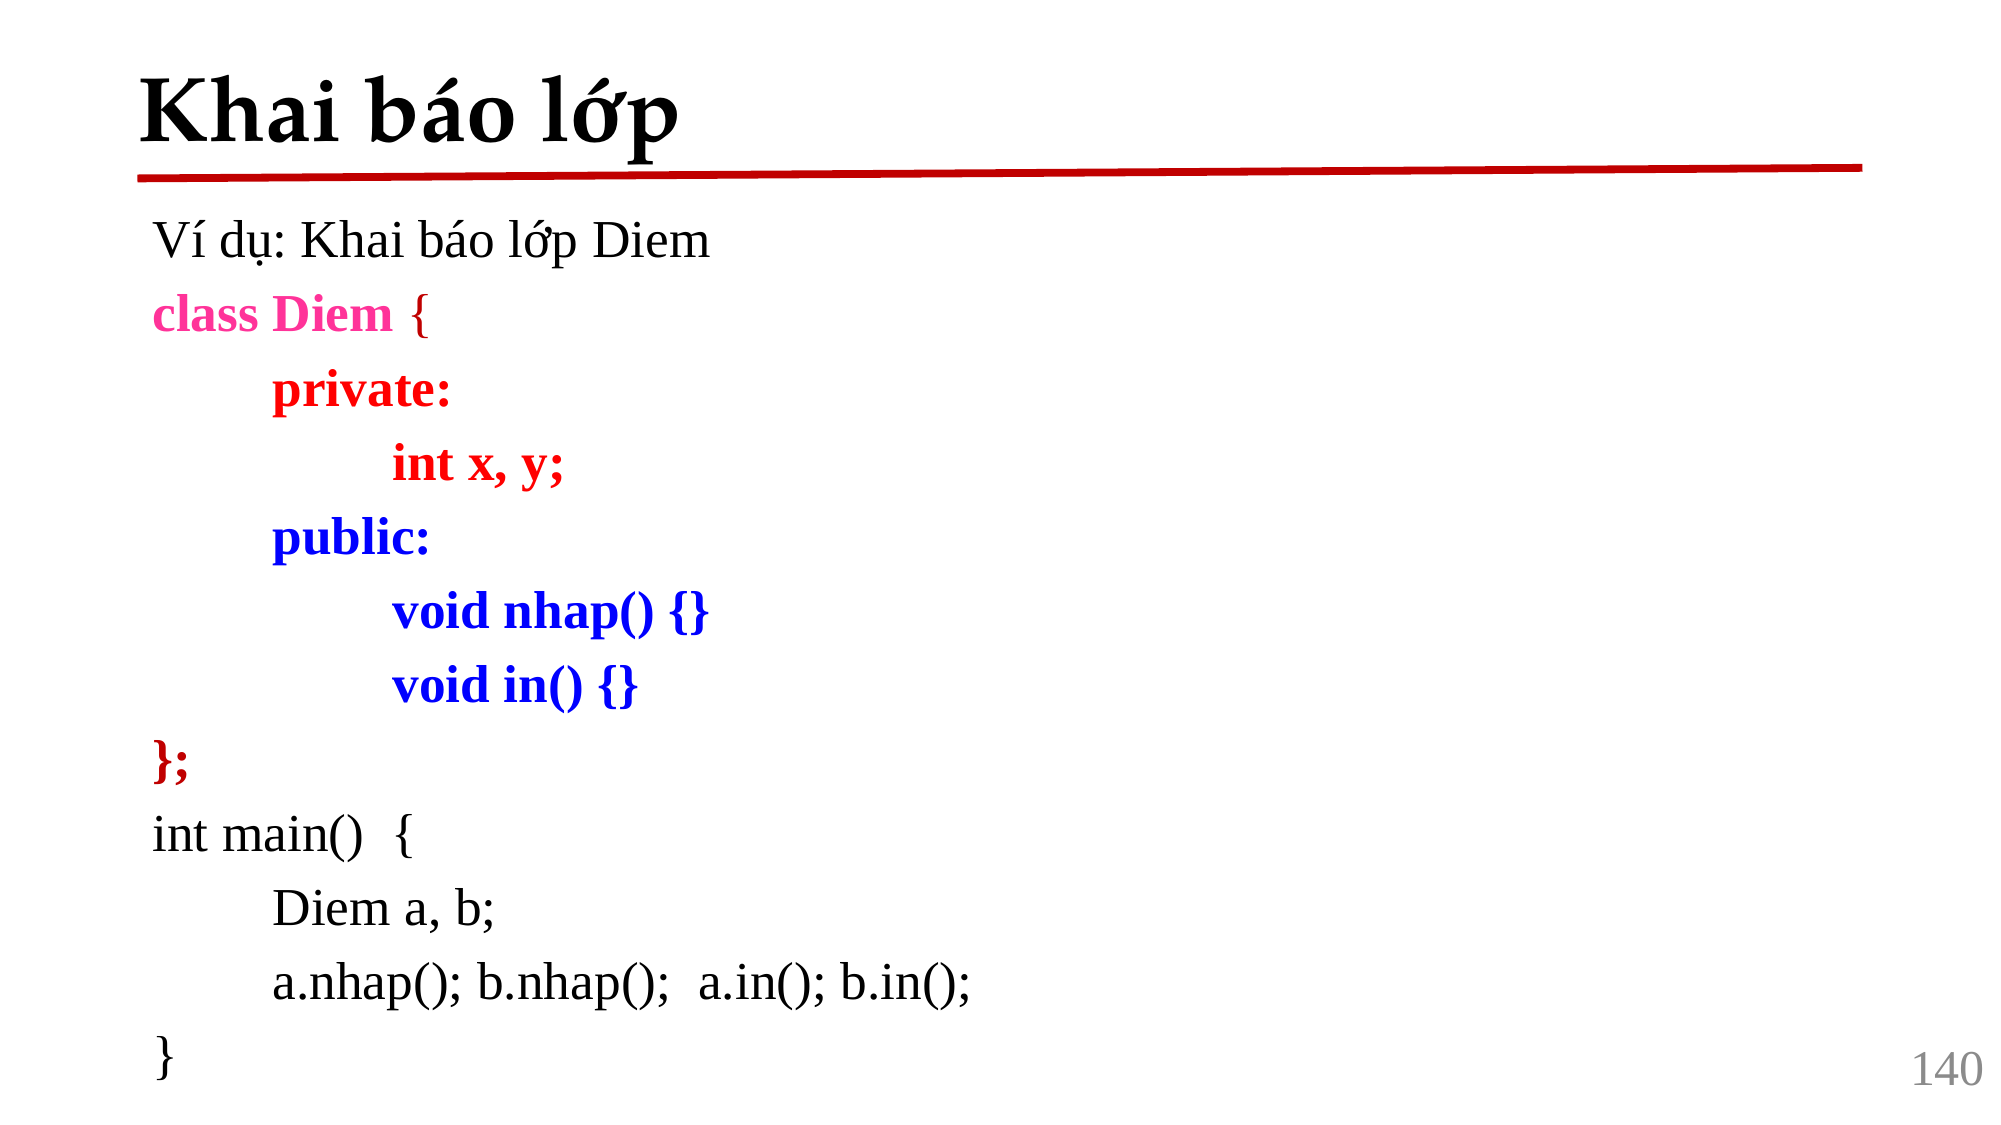

# Khai báo lớp
Ví dụ: Khai báo lớp Diem
class Diem {
	private:
		int x, y;
	public:
		void nhap() {}
		void in() {}
};
int main()  {
	Diem a, b;
	a.nhap(); b.nhap();  a.in(); b.in();
}
140